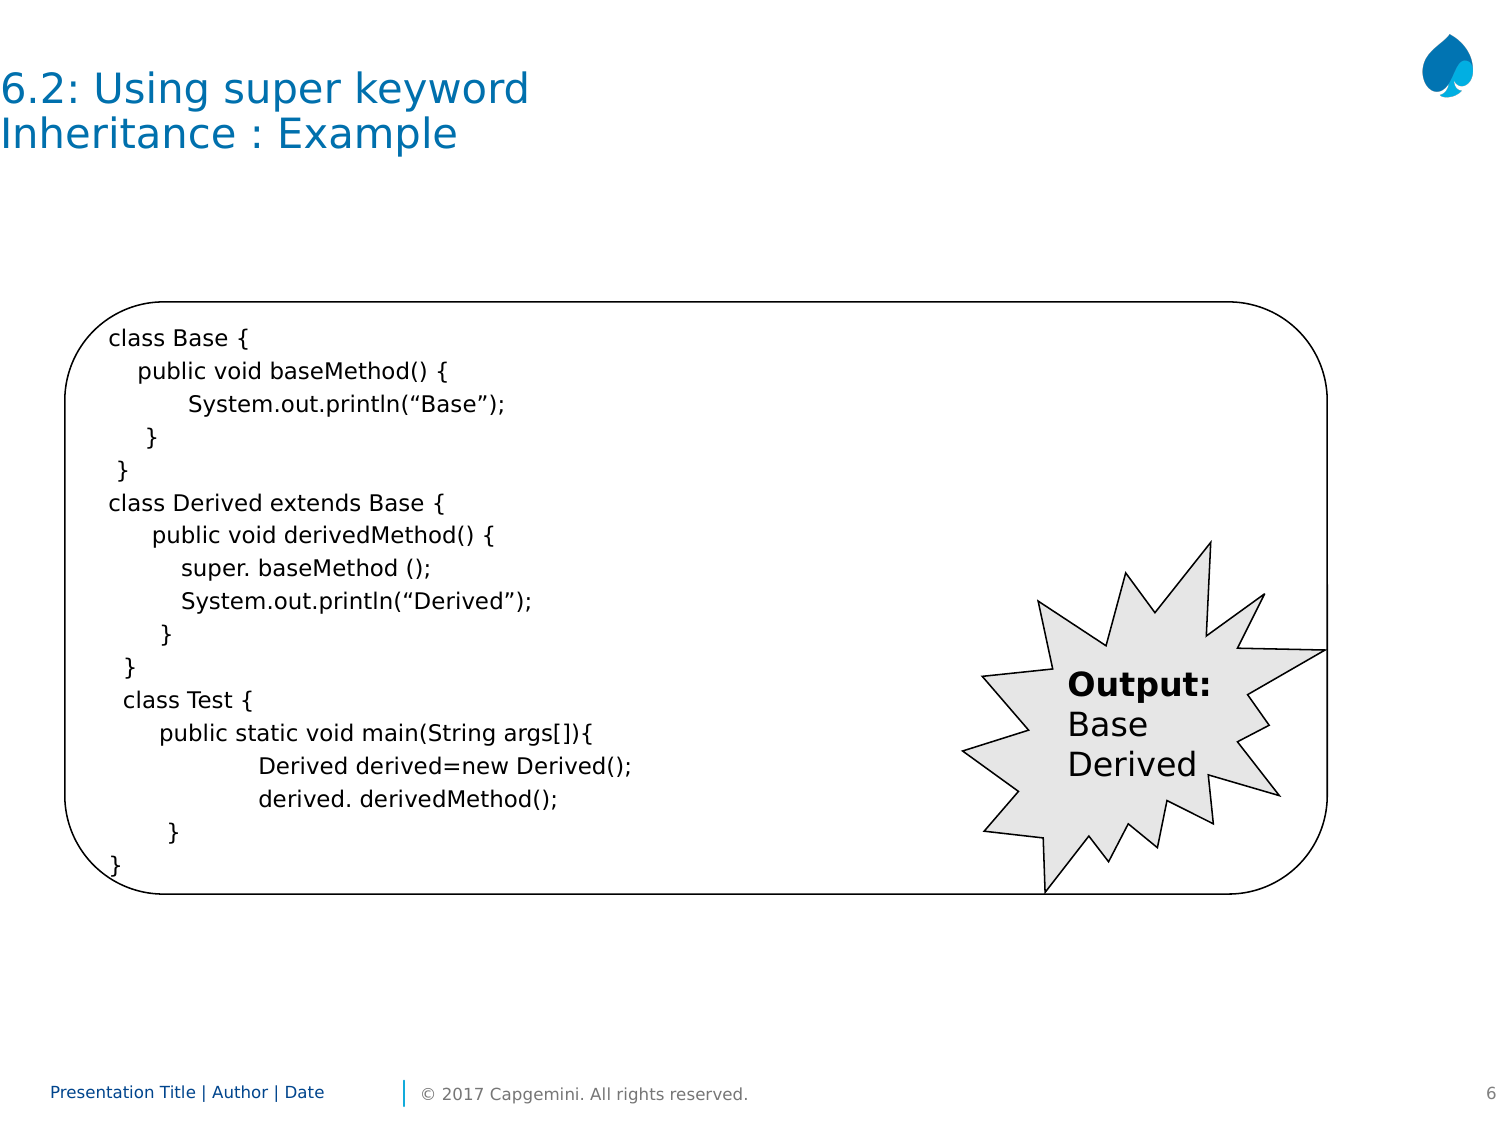

6.2: Using super keyword
Inheritance : Example
class Base {
    public void baseMethod() {
           System.out.println(“Base”);
     }
 }
class Derived extends Base {
      public void derivedMethod() {
          super. baseMethod ();
          System.out.println(“Derived”);
       }
  }
  class Test {
       public static void main(String args[]){
	Derived derived=new Derived();
	derived. derivedMethod();
        }
}
Output:
Base
Derived